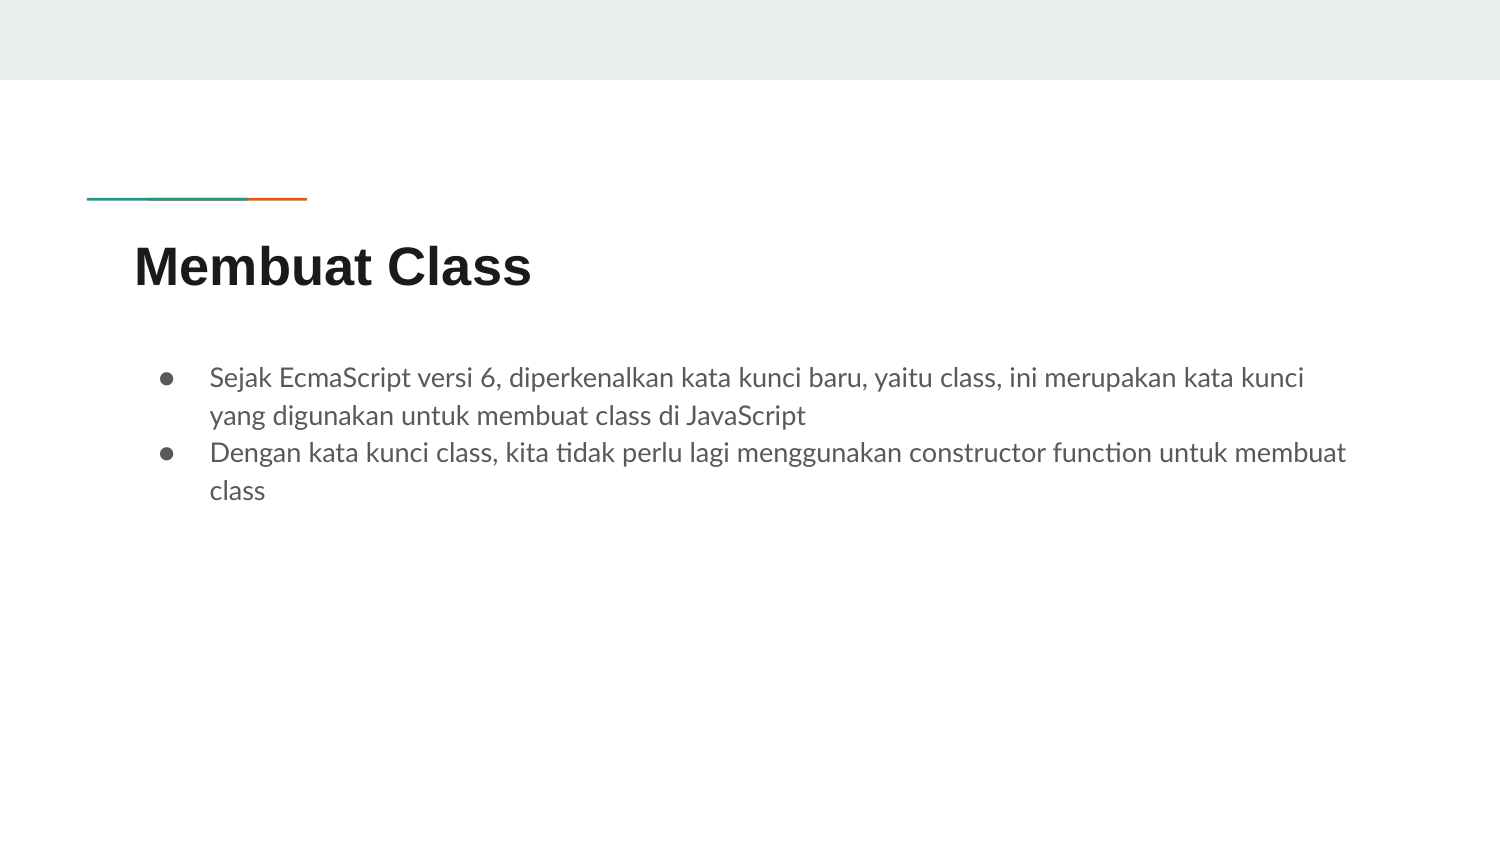

# Membuat Class
Sejak EcmaScript versi 6, diperkenalkan kata kunci baru, yaitu class, ini merupakan kata kunci yang digunakan untuk membuat class di JavaScript
Dengan kata kunci class, kita tidak perlu lagi menggunakan constructor function untuk membuat class